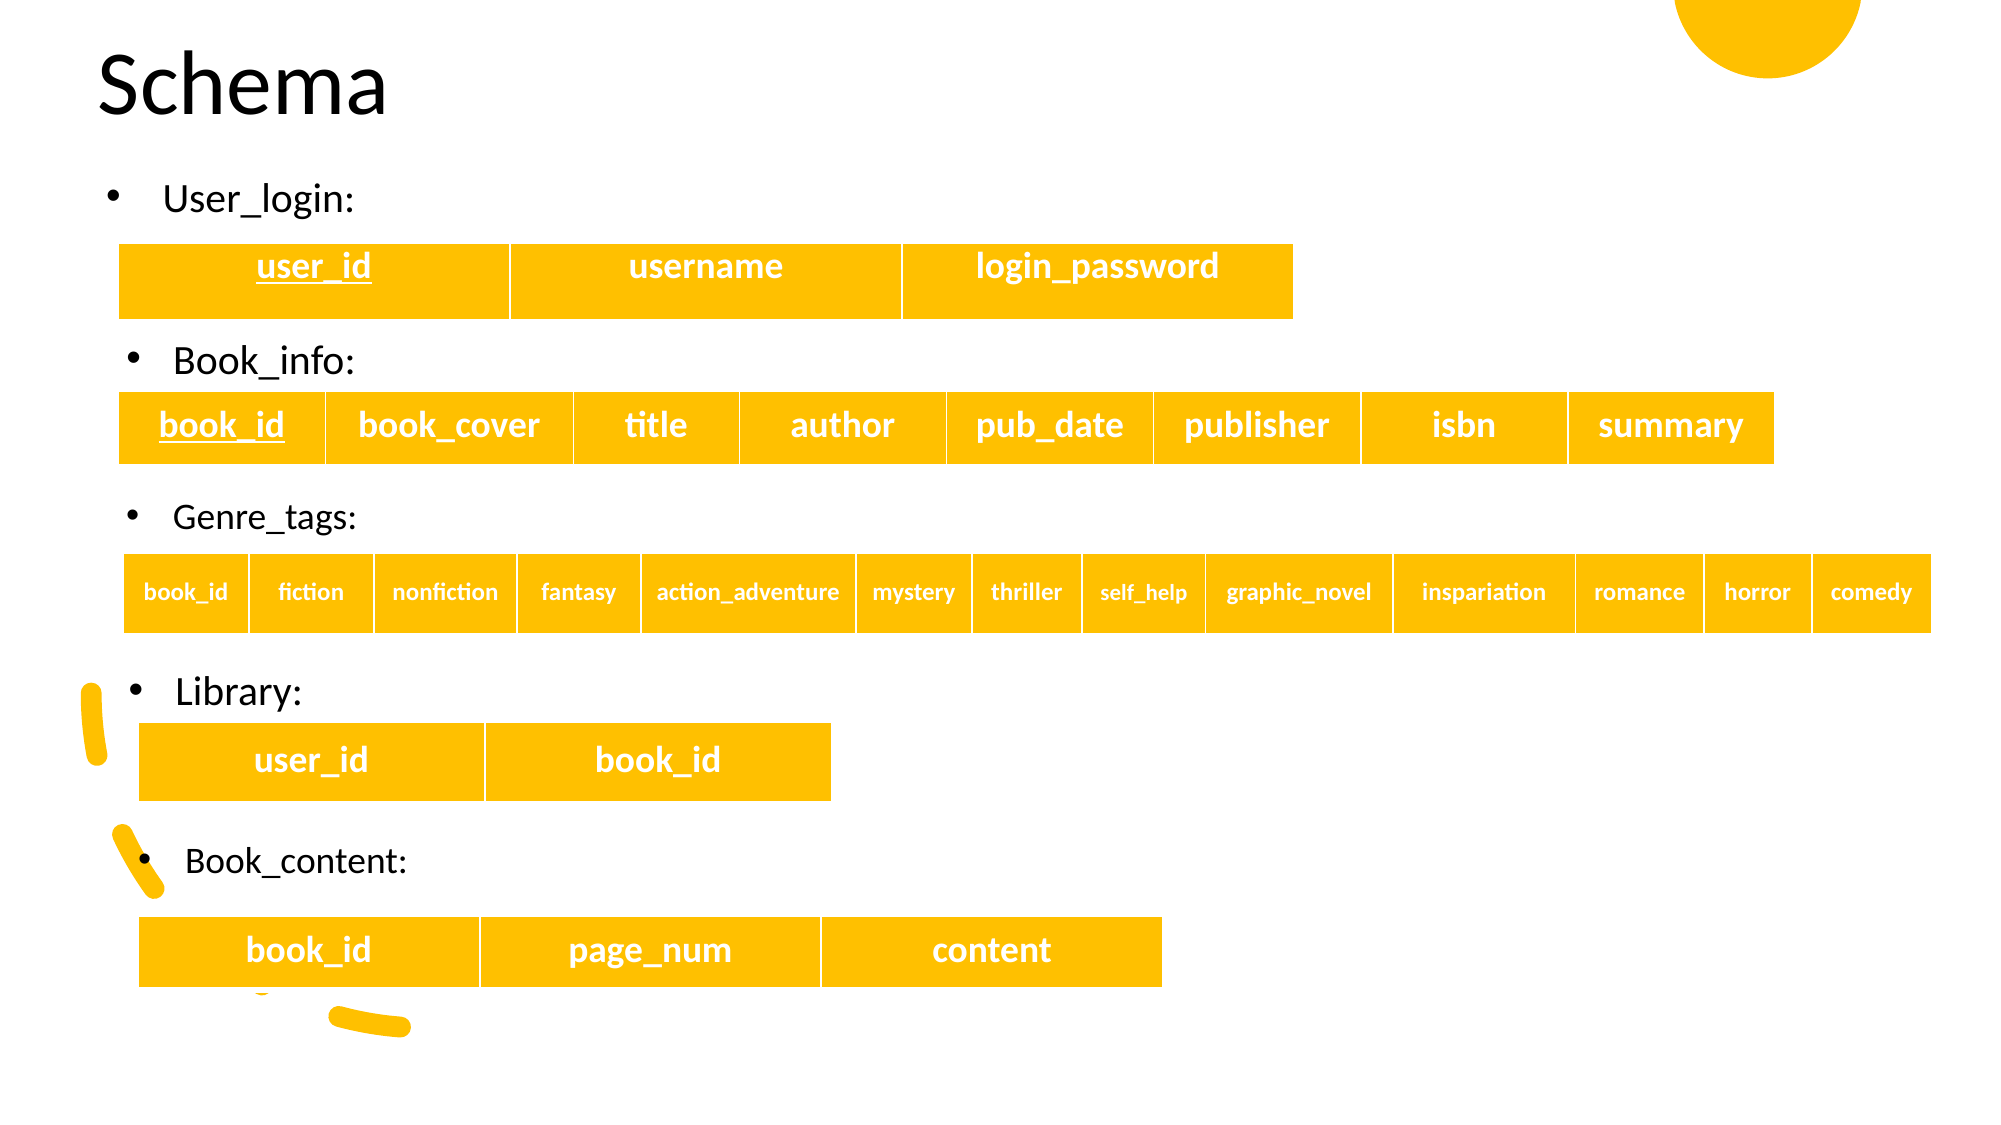

# Schema
User_login:
| user\_id | username | login\_password |
| --- | --- | --- |

Book_info:

| book\_id | book\_cover | title | author | pub\_date | publisher | isbn | summary |
| --- | --- | --- | --- | --- | --- | --- | --- |
Genre_tags:
| book\_id | fiction | nonfiction | fantasy | action\_adventure | mystery | thriller | self\_help | graphic\_novel | inspariation | romance | horror | comedy |
| --- | --- | --- | --- | --- | --- | --- | --- | --- | --- | --- | --- | --- |
Library:
| user\_id | book\_id |
| --- | --- |
Book_content:
| book\_id | page\_num | content |
| --- | --- | --- |